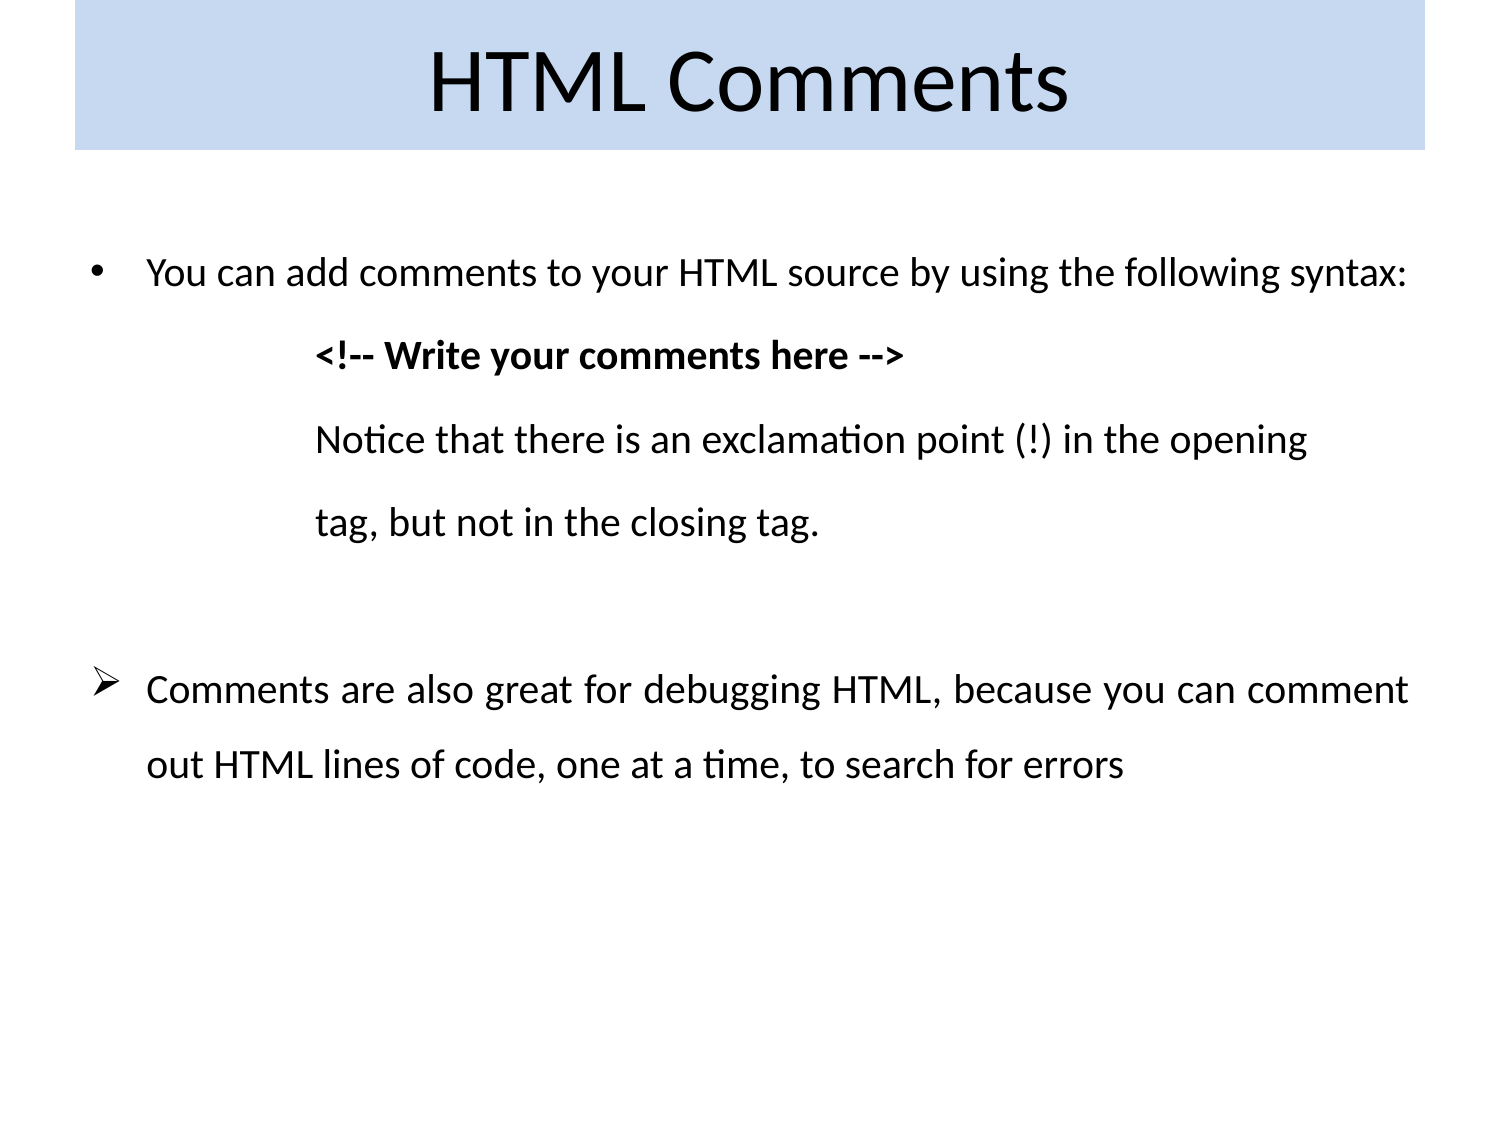

# HTML Comments
You can add comments to your HTML source by using the following syntax:
<!-- Write your comments here -->
Notice that there is an exclamation point (!) in the opening
tag, but not in the closing tag.

Comments are also great for debugging HTML, because you can comment out HTML lines of code, one at a time, to search for errors